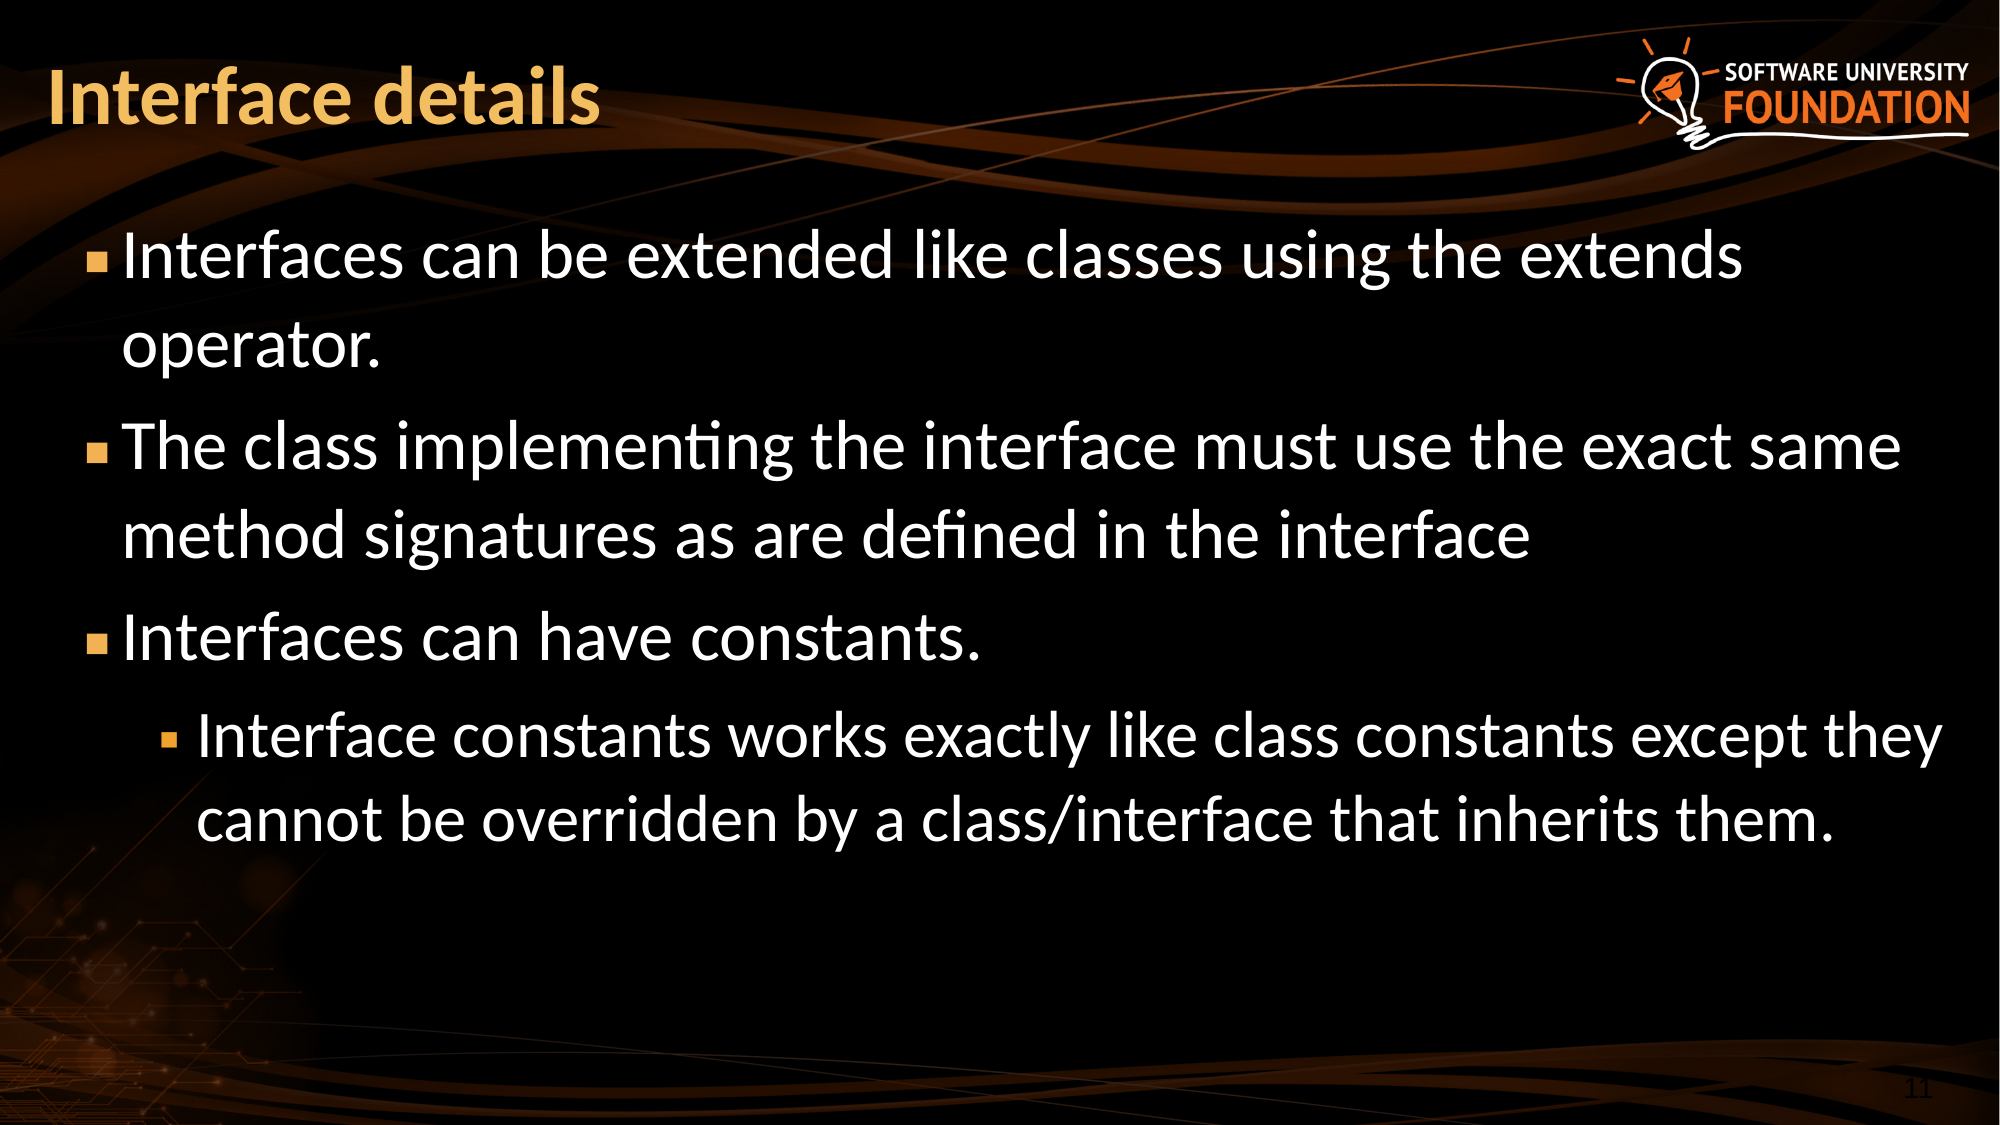

# Interface details
Interfaces can be extended like classes using the extends operator.
The class implementing the interface must use the exact same method signatures as are defined in the interface
Interfaces can have constants.
Interface constants works exactly like class constants except they cannot be overridden by a class/interface that inherits them.
11